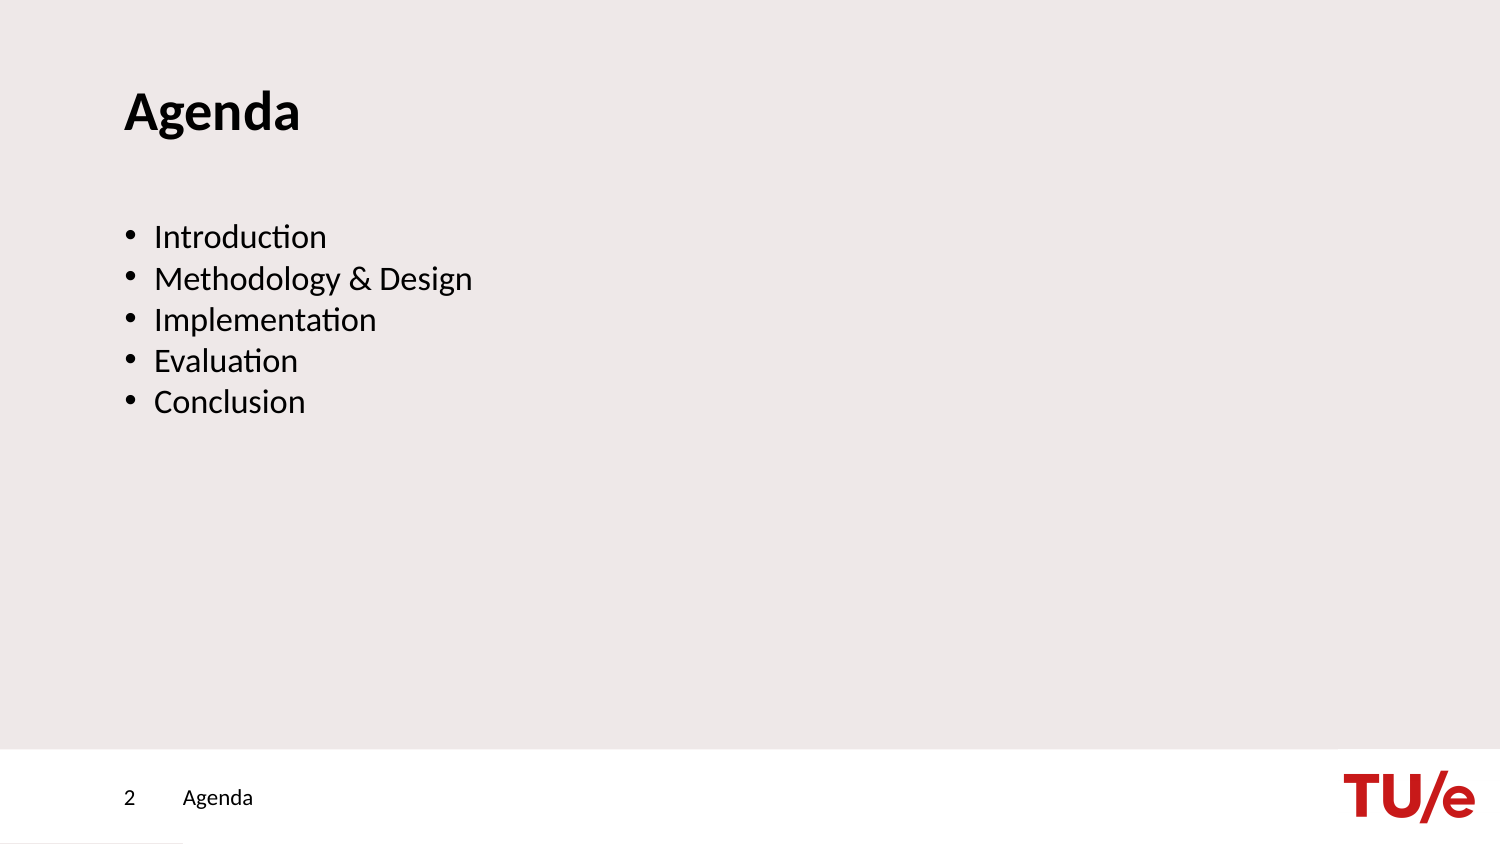

# Agenda
Introduction
Methodology & Design
Implementation
Evaluation
Conclusion
2
Agenda